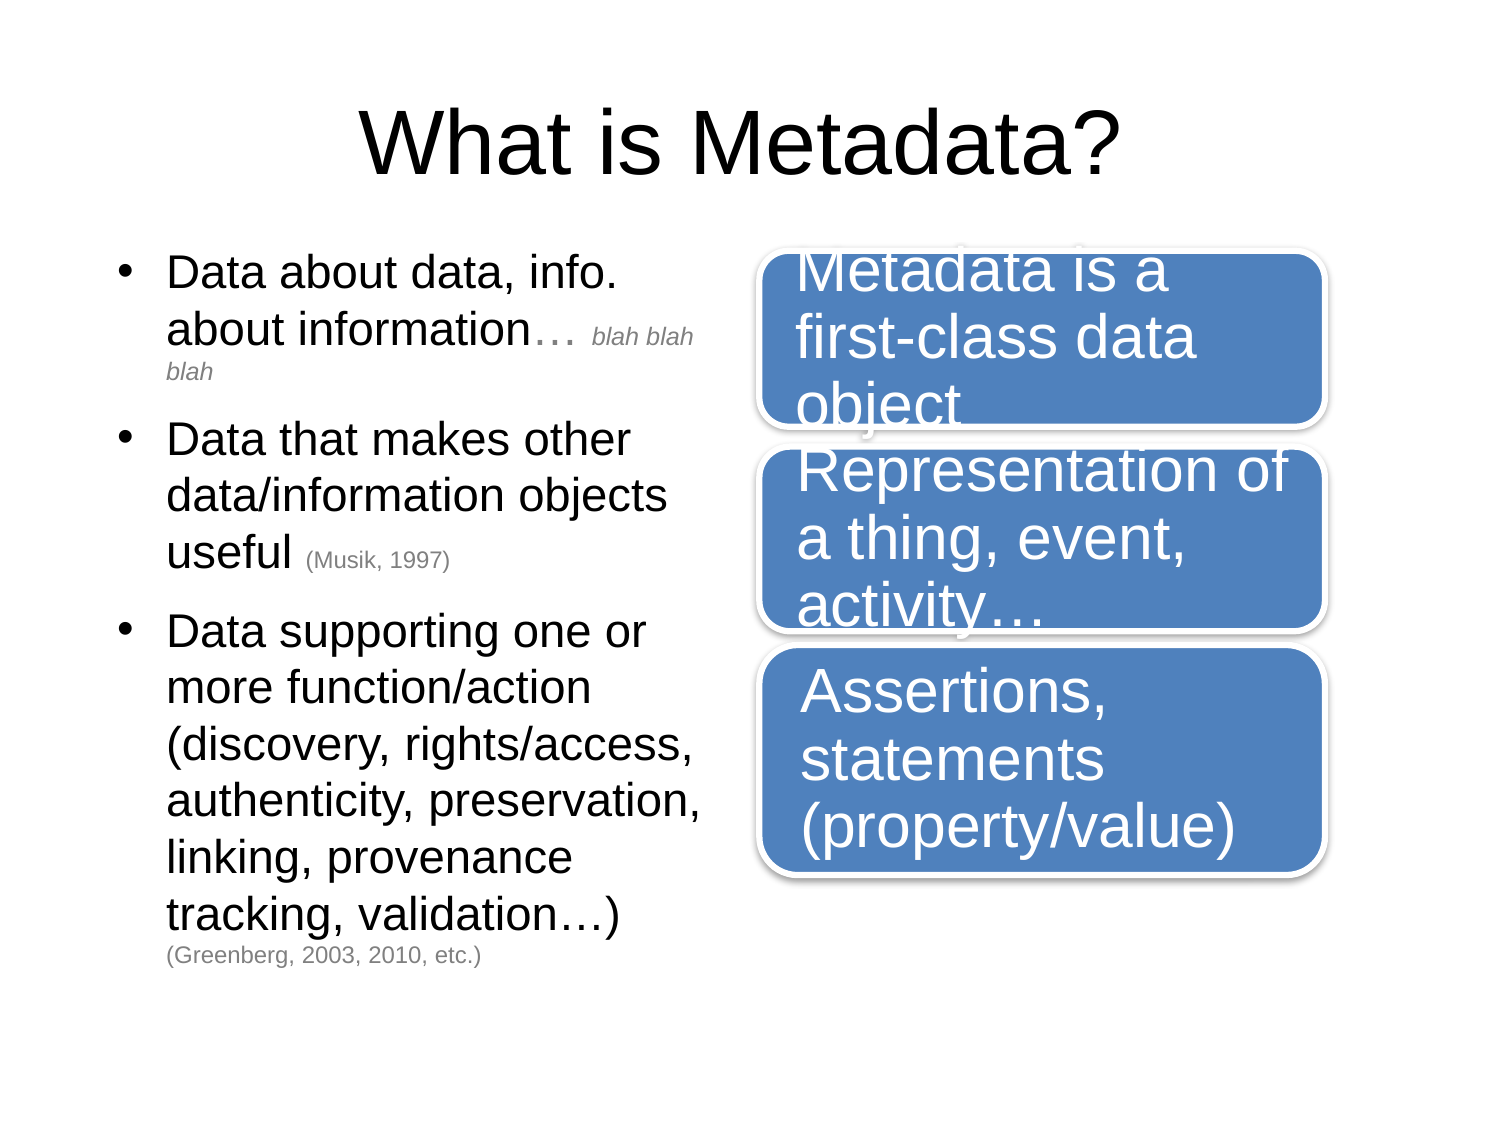

# What is Metadata?
Metadata is a first-class data object
Representation of a thing, event, activity…
Assertions, statements (property/value)
Data about data, info. about information… blah blah blah
Data that makes other data/information objects useful (Musik, 1997)
Data supporting one or more function/action (discovery, rights/access, authenticity, preservation, linking, provenance tracking, validation…) (Greenberg, 2003, 2010, etc.)